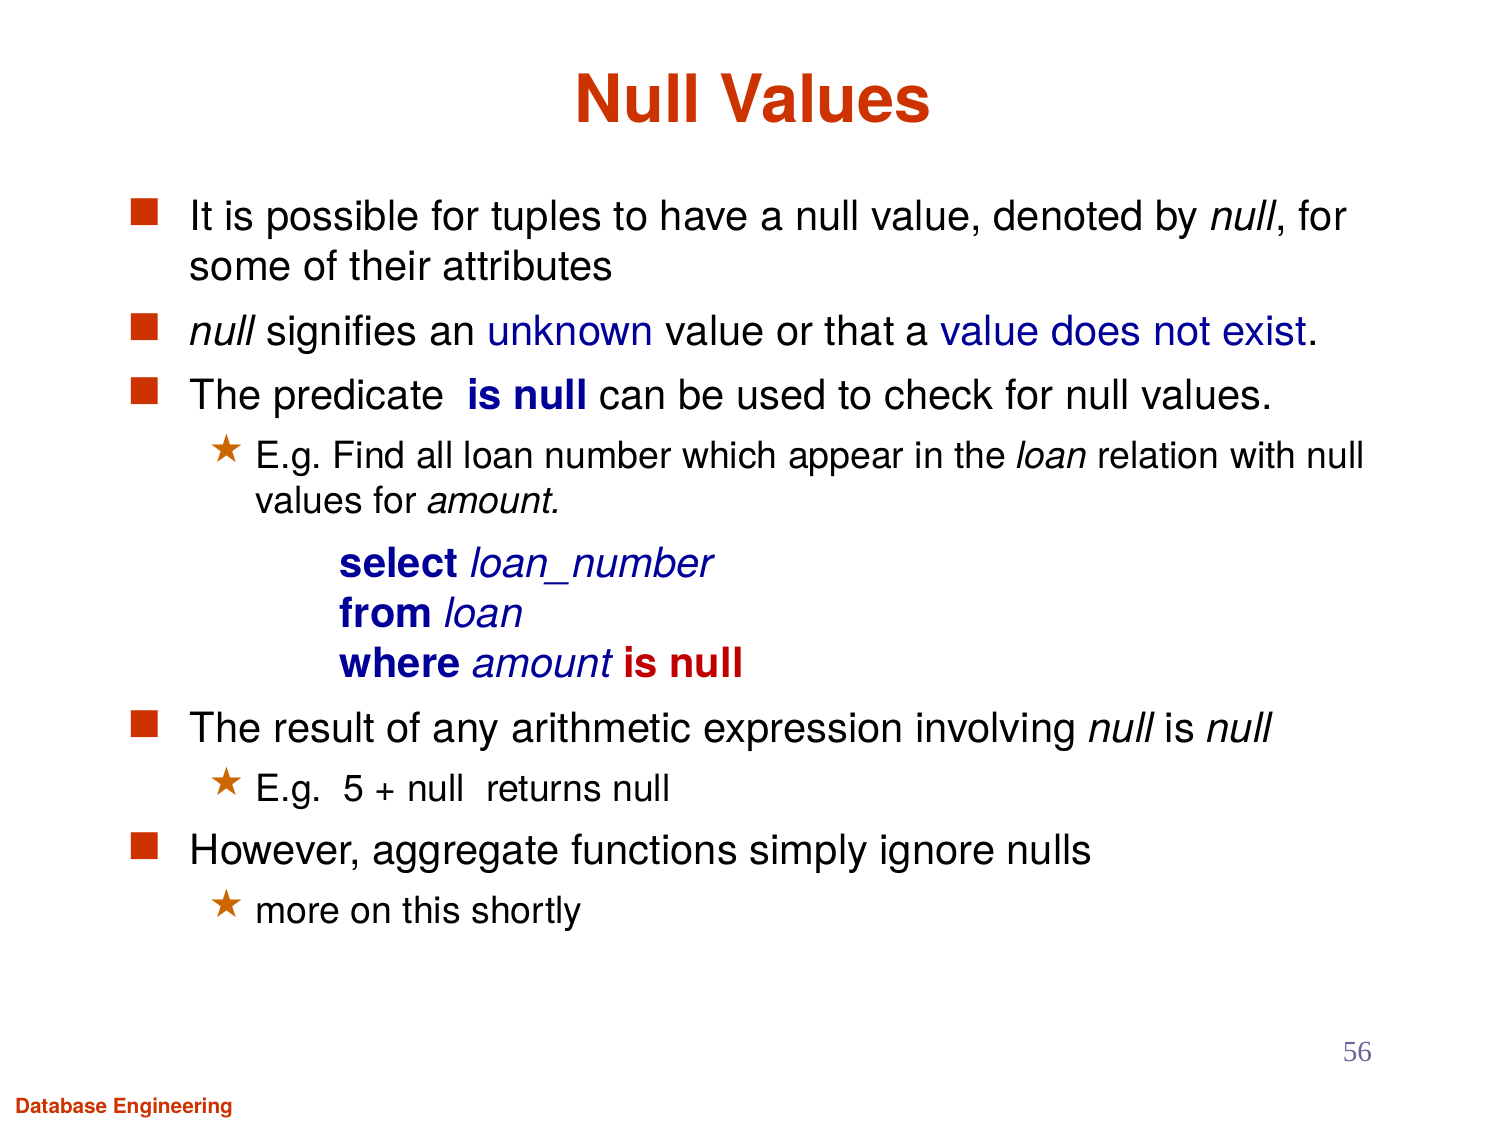

# Null Values
It is possible for tuples to have a null value, denoted by null, for some of their attributes
null signifies an unknown value or that a value does not exist.
The predicate  is null can be used to check for null values.
E.g. Find all loan number which appear in the loan relation with null values for amount.
		select loan_number
	from loan
	where amount is null
The result of any arithmetic expression involving null is null
E.g.  5 + null  returns null
However, aggregate functions simply ignore nulls
more on this shortly
56